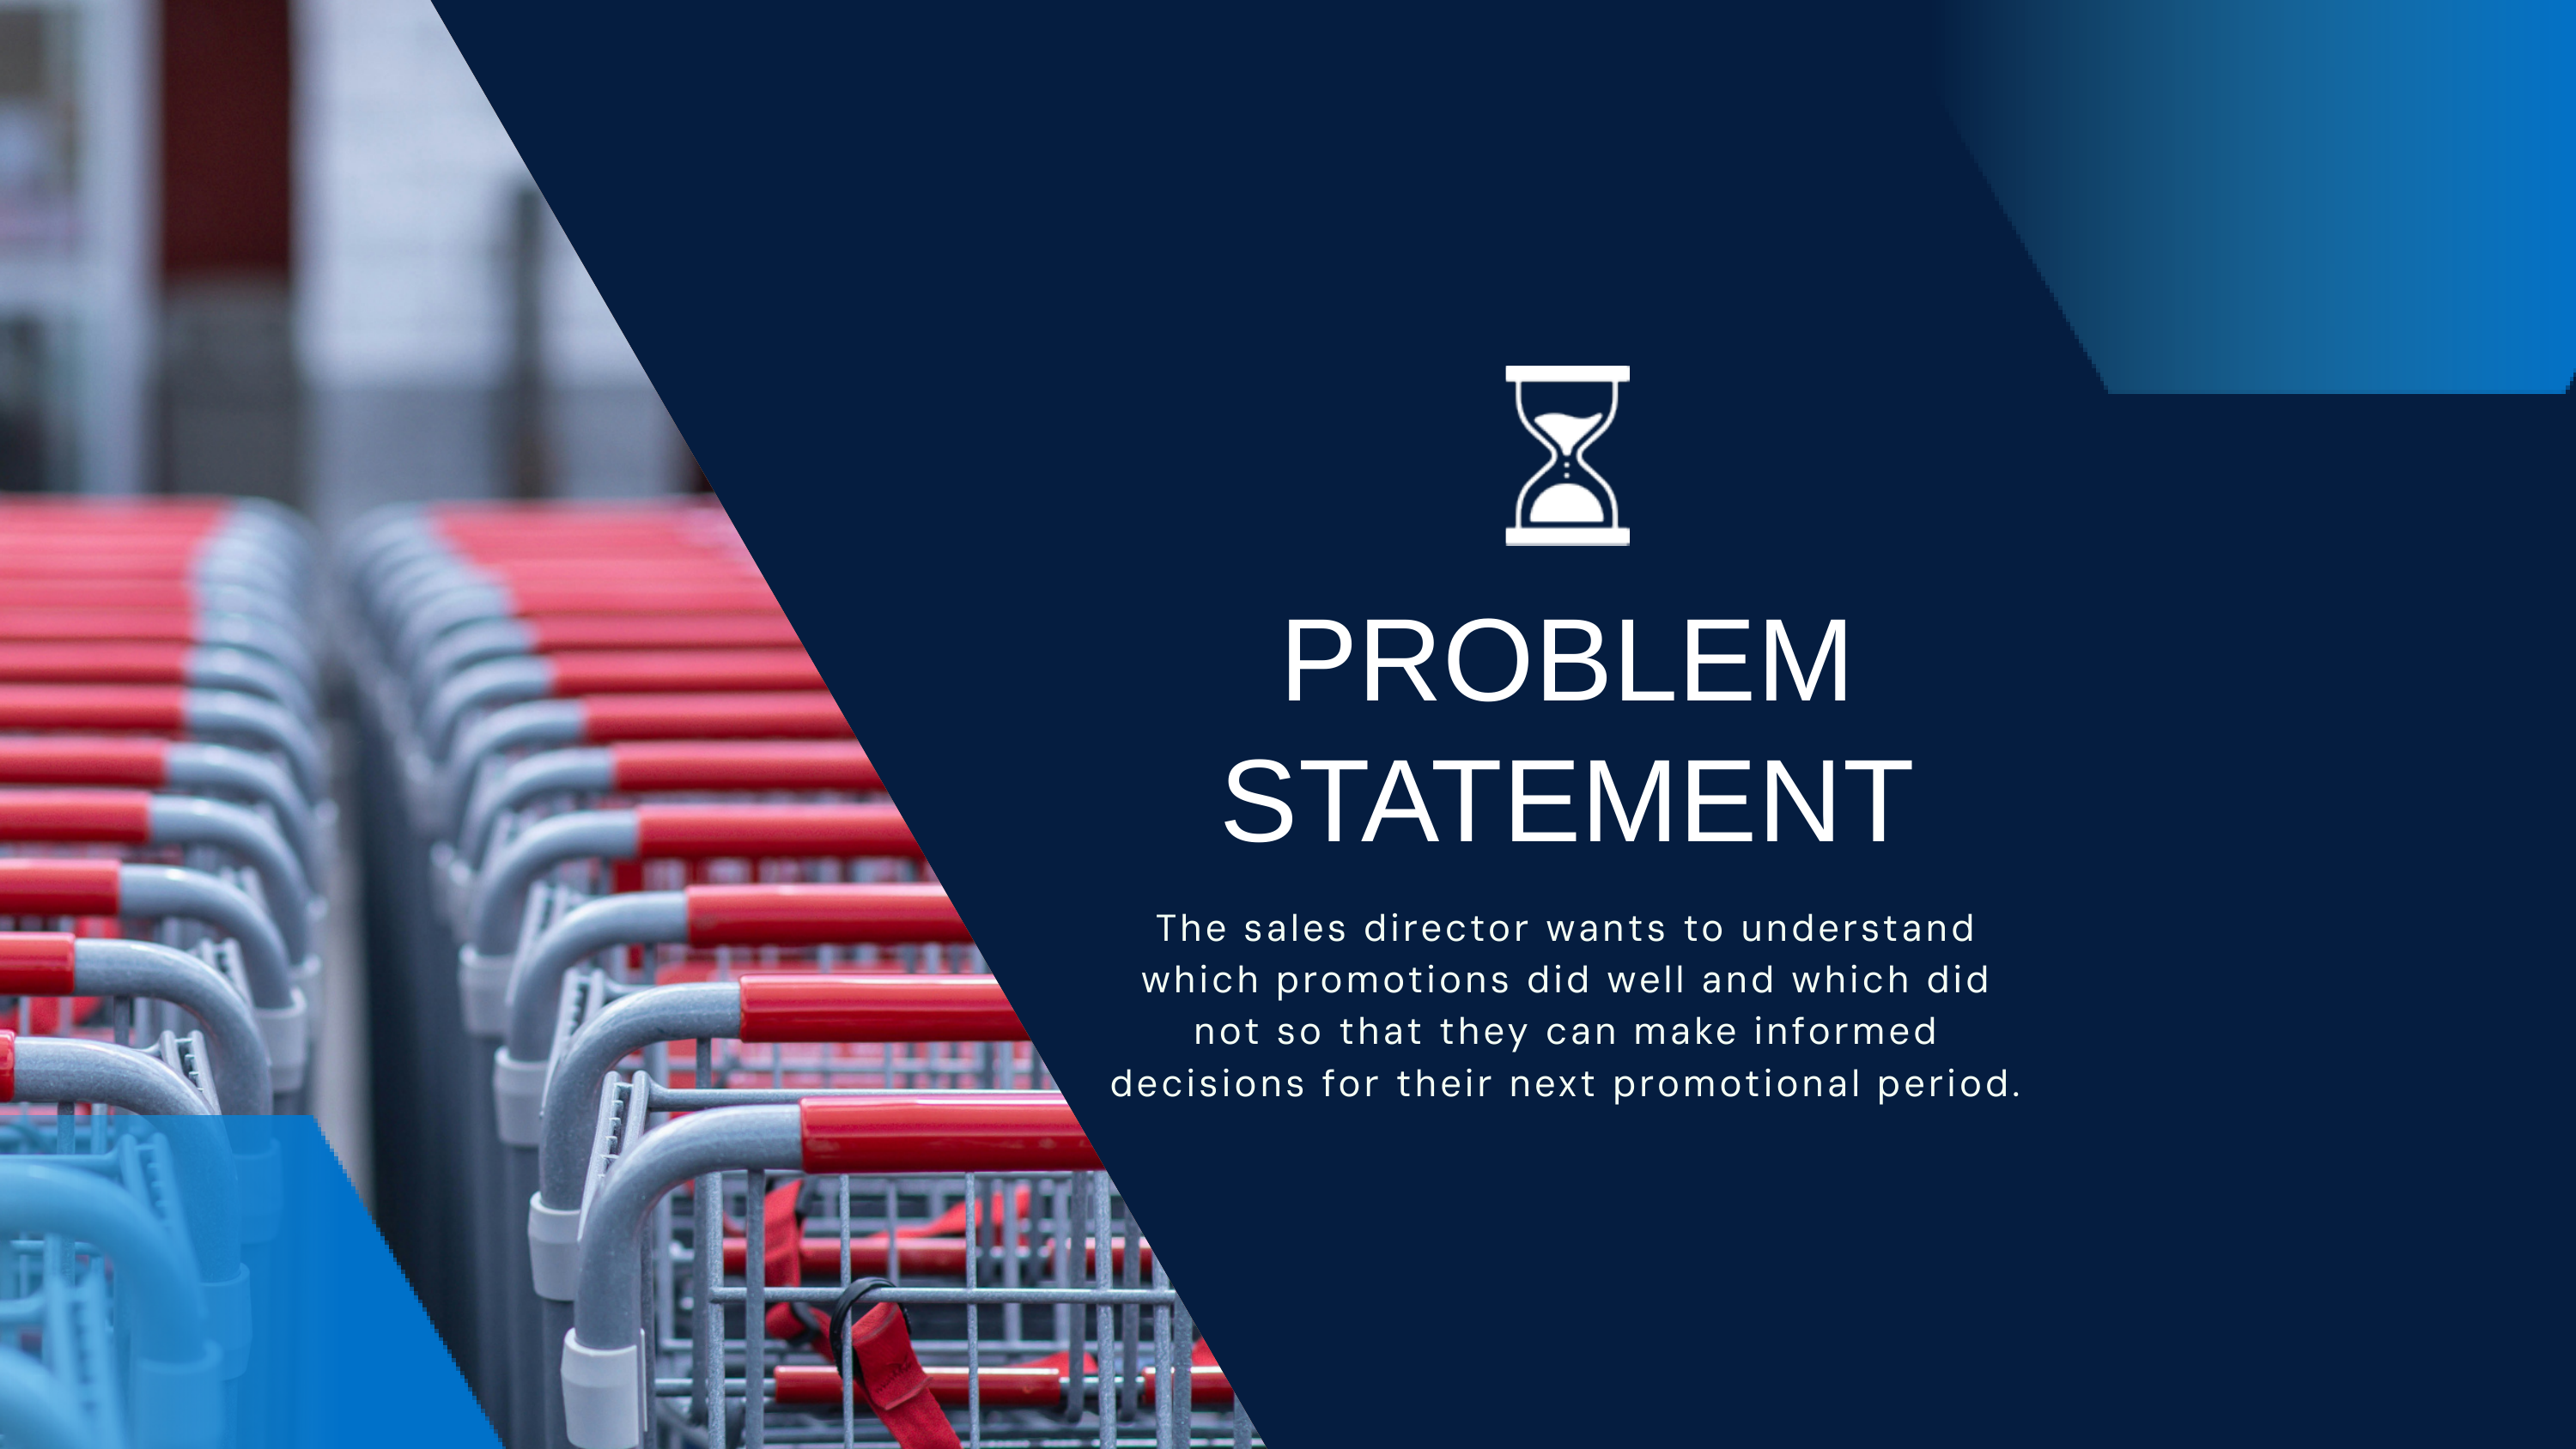

PROBLEM STATEMENT
The sales director wants to understand which promotions did well and which did not so that they can make informed decisions for their next promotional period.